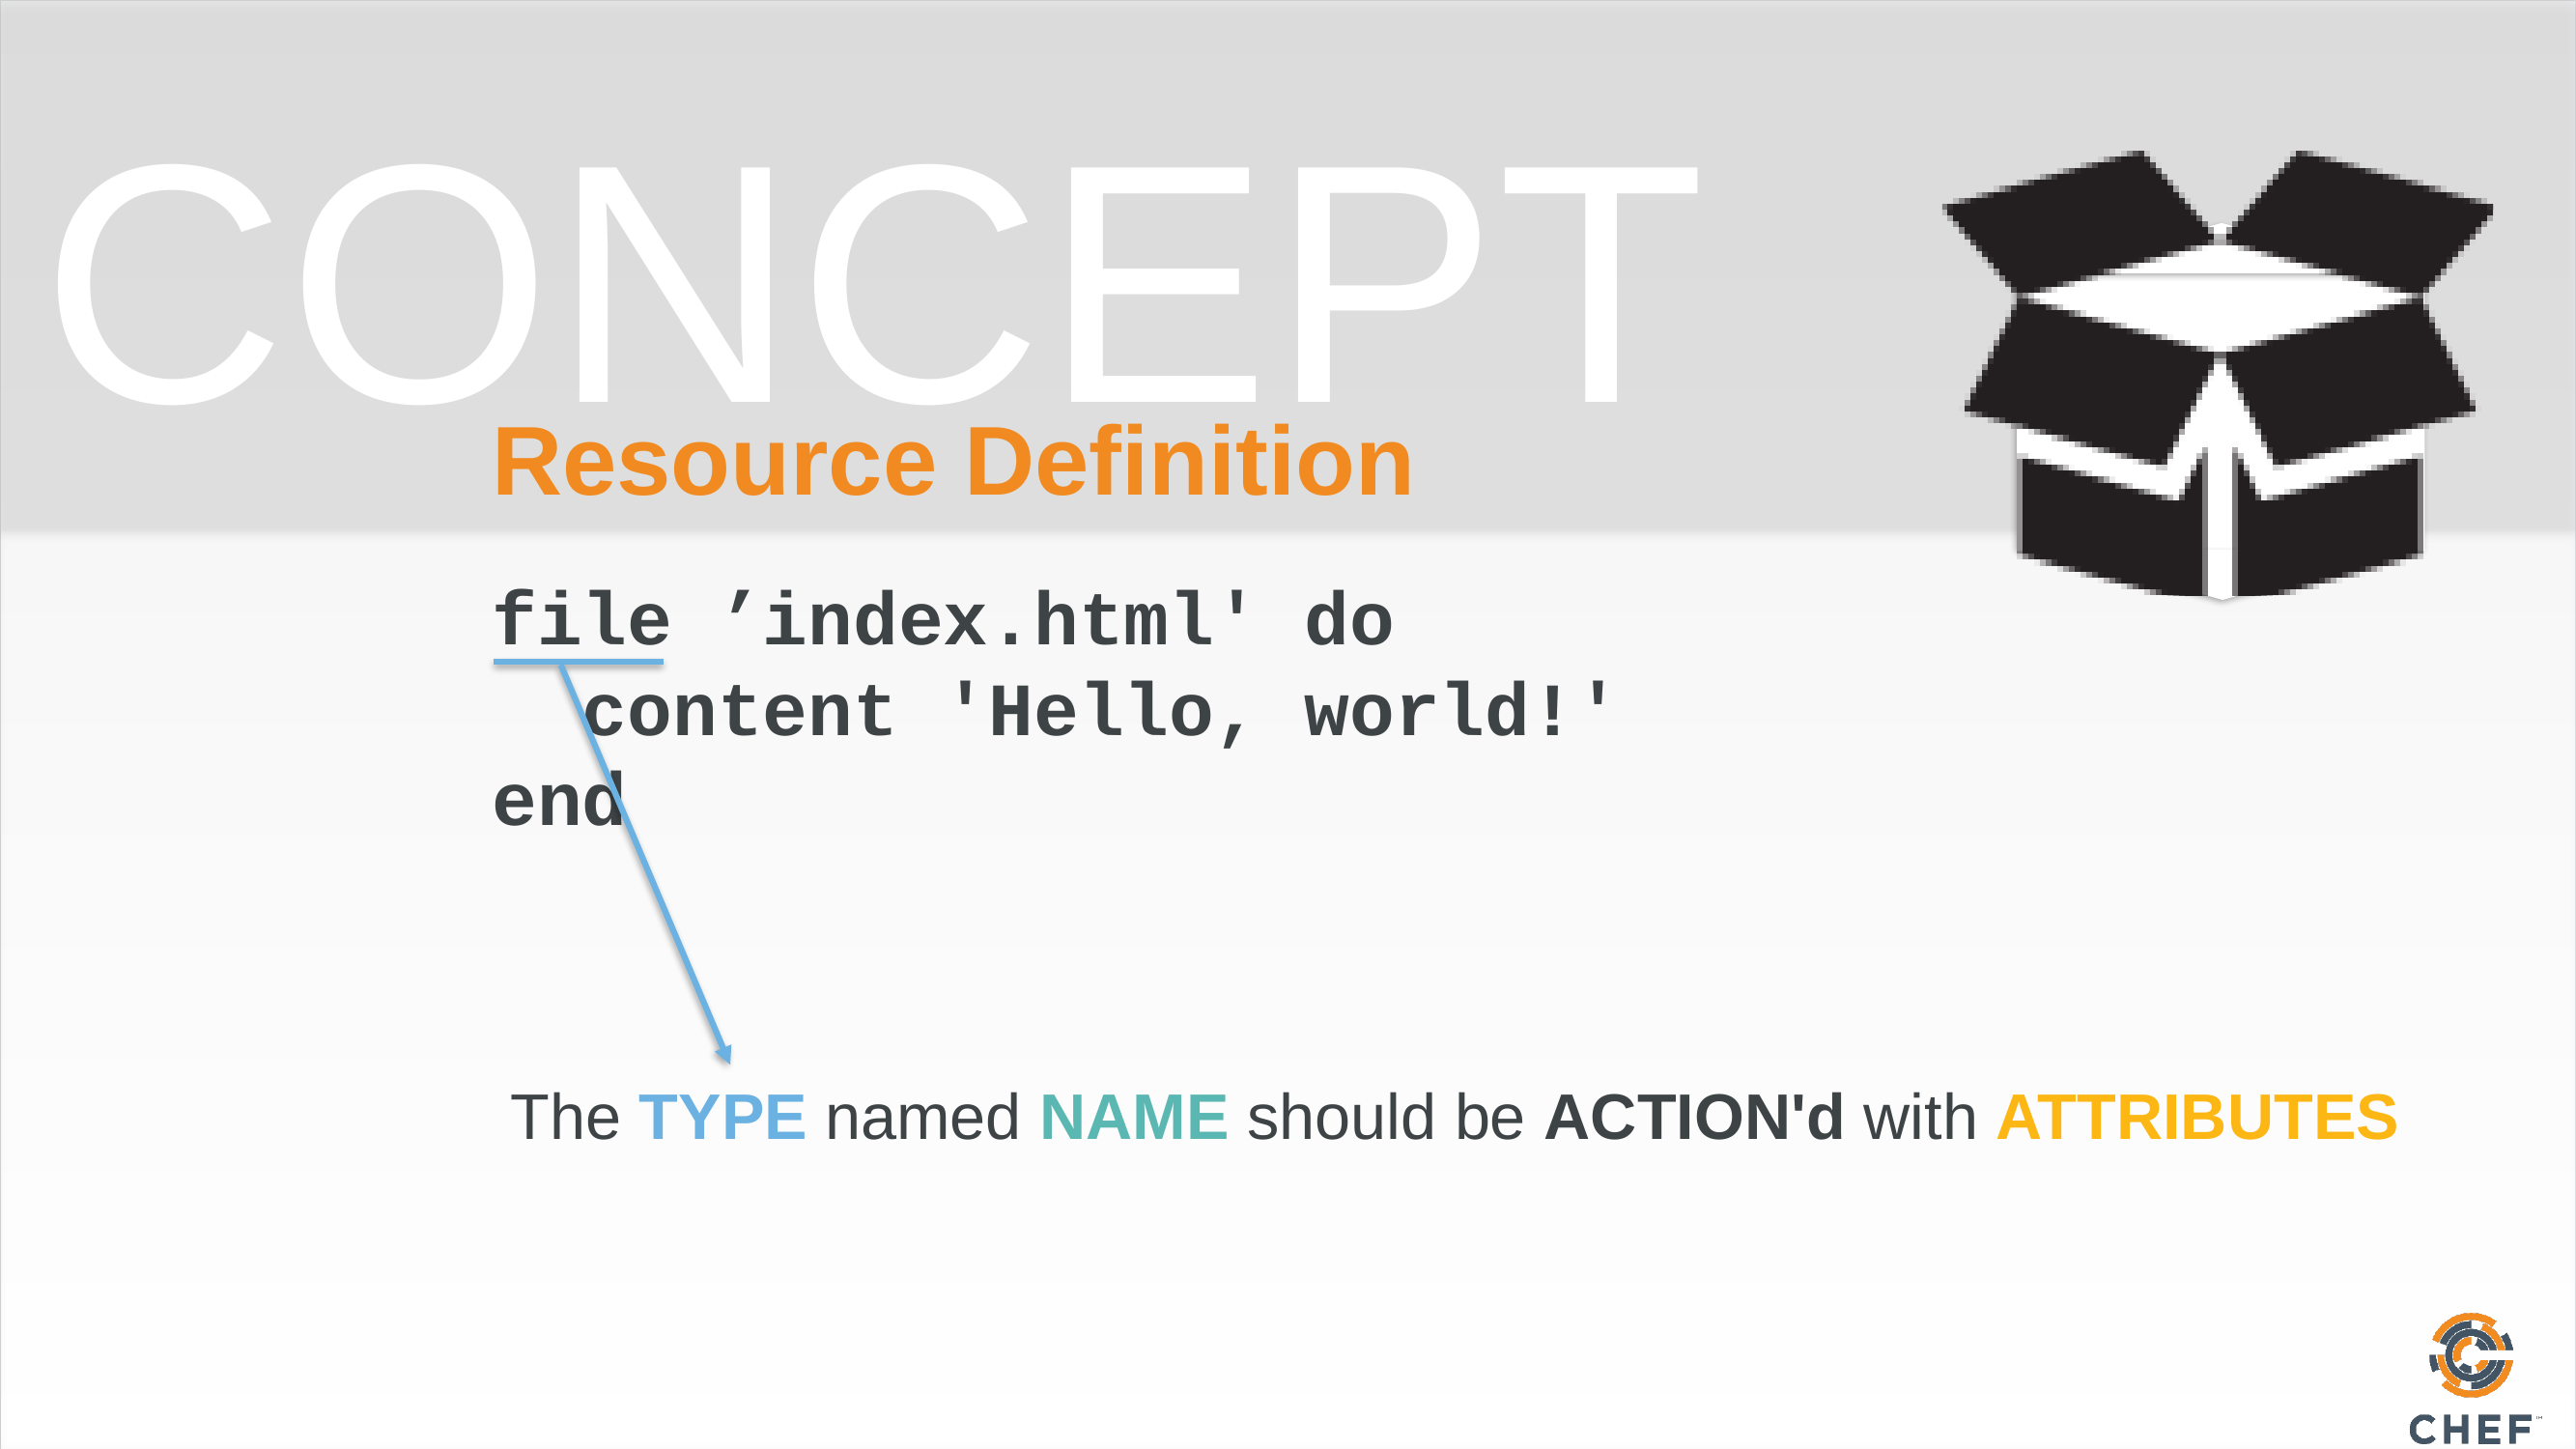

# Resource Definition
file ’index.html' do
  content 'Hello, world!'
end
The TYPE named NAME should be ACTION'd with ATTRIBUTES